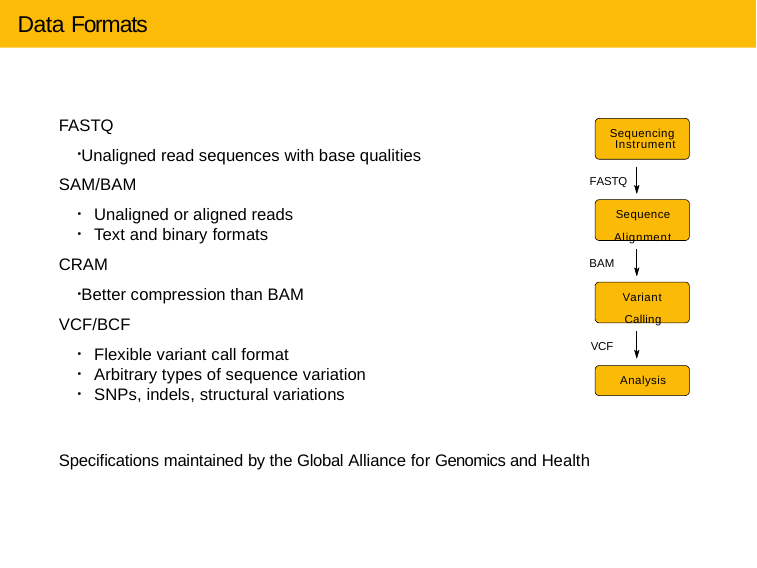

# Data Formats
FASTQ
Unaligned read sequences with base qualities
SAM/BAM
Unaligned or aligned reads
Text and binary formats
CRAM
Better compression than BAM
VCF/BCF
Flexible variant call format
Arbitrary types of sequence variation
SNPs, indels, structural variations

Sequencing  Instrument

FASTQ

Sequence  Alignment

BAM

Variant  Calling

VCF

Analysis
Specifications maintained by the Global Alliance for Genomics and Health